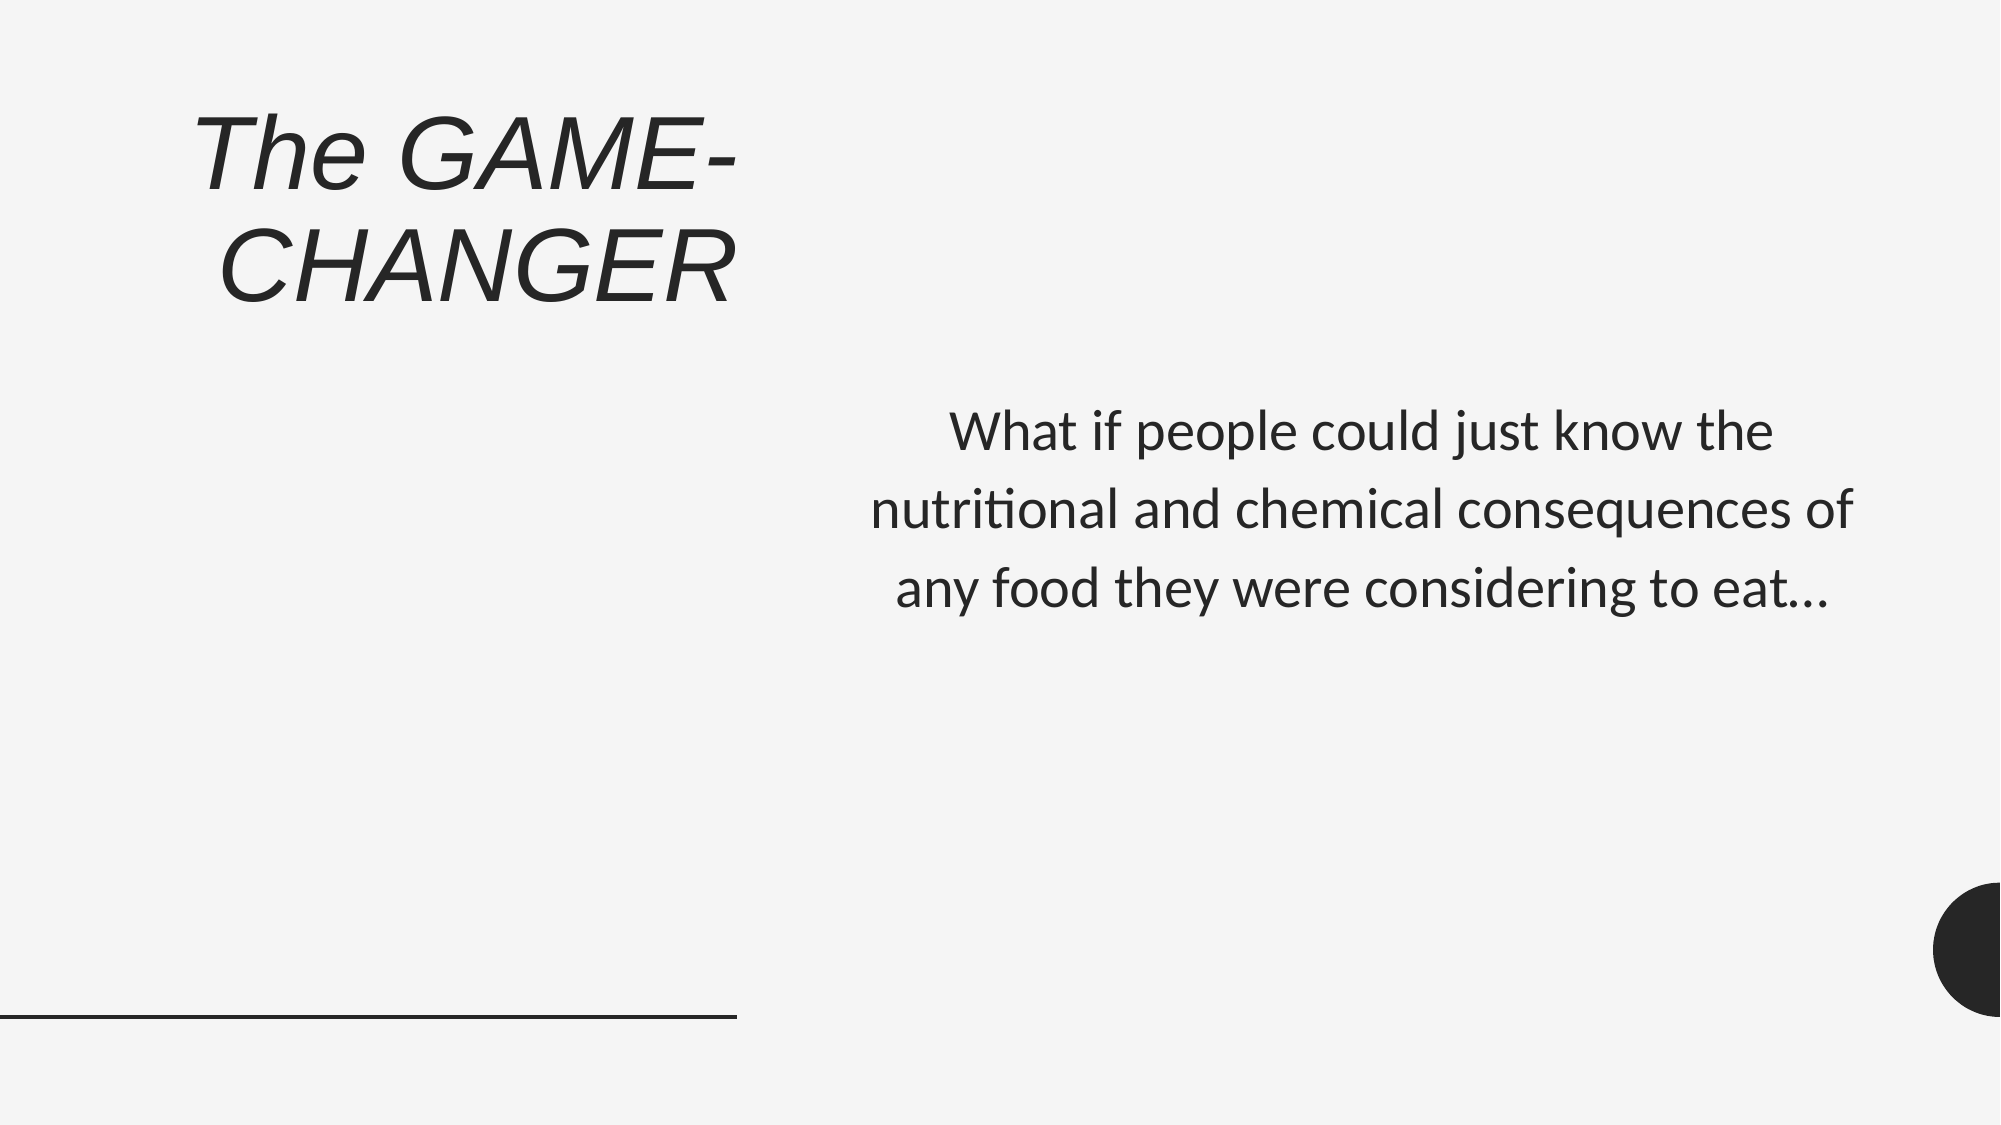

# The GAME- CHANGER

What if people could just know the nutritional and chemical consequences of any food they were considering to eat…